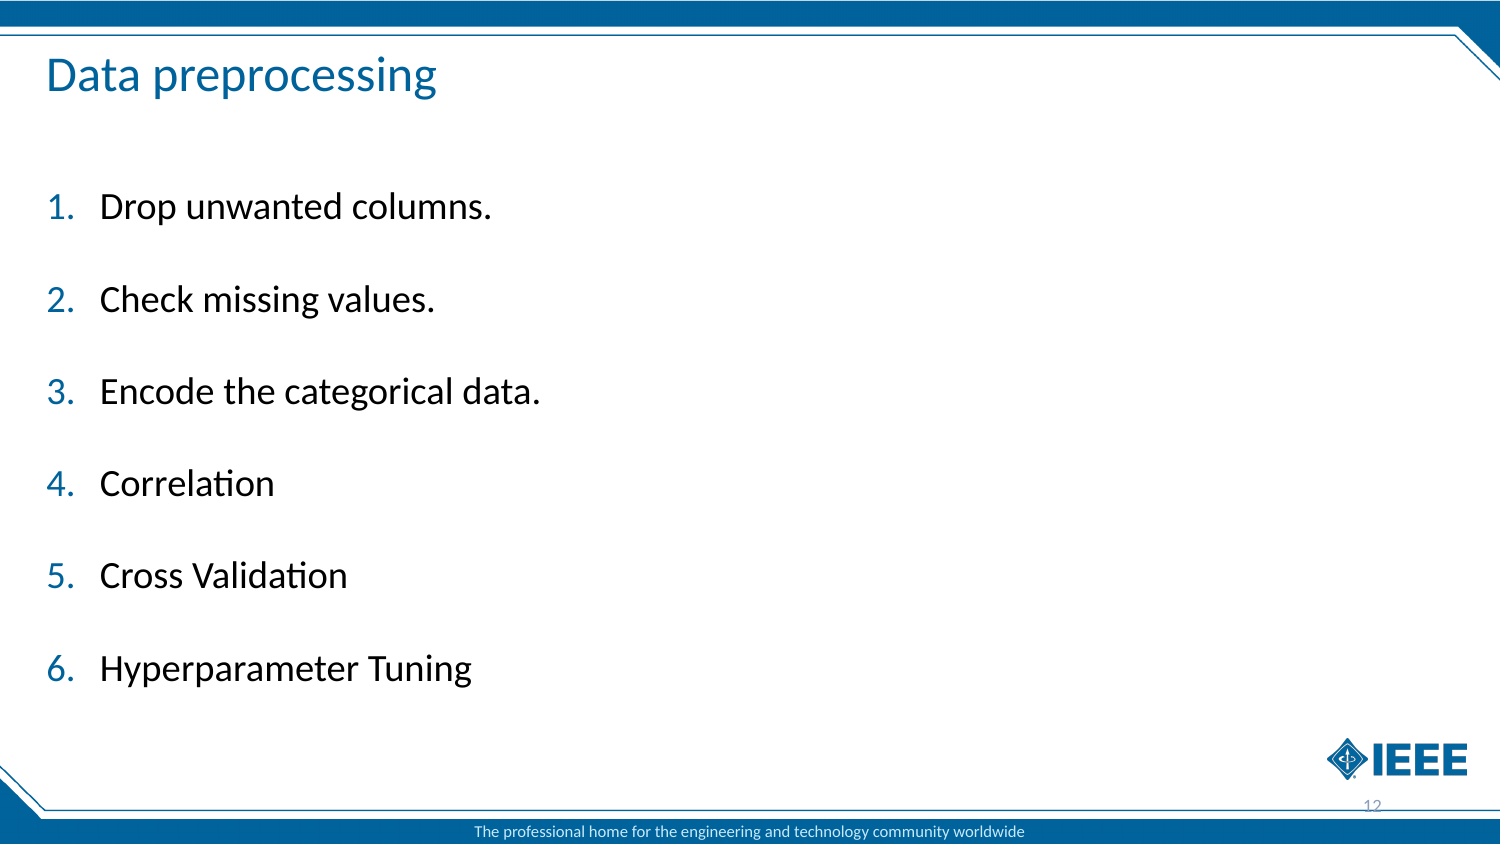

# Data preprocessing
Drop unwanted columns.
Check missing values.
Encode the categorical data.
Correlation
Cross Validation
Hyperparameter Tuning

12